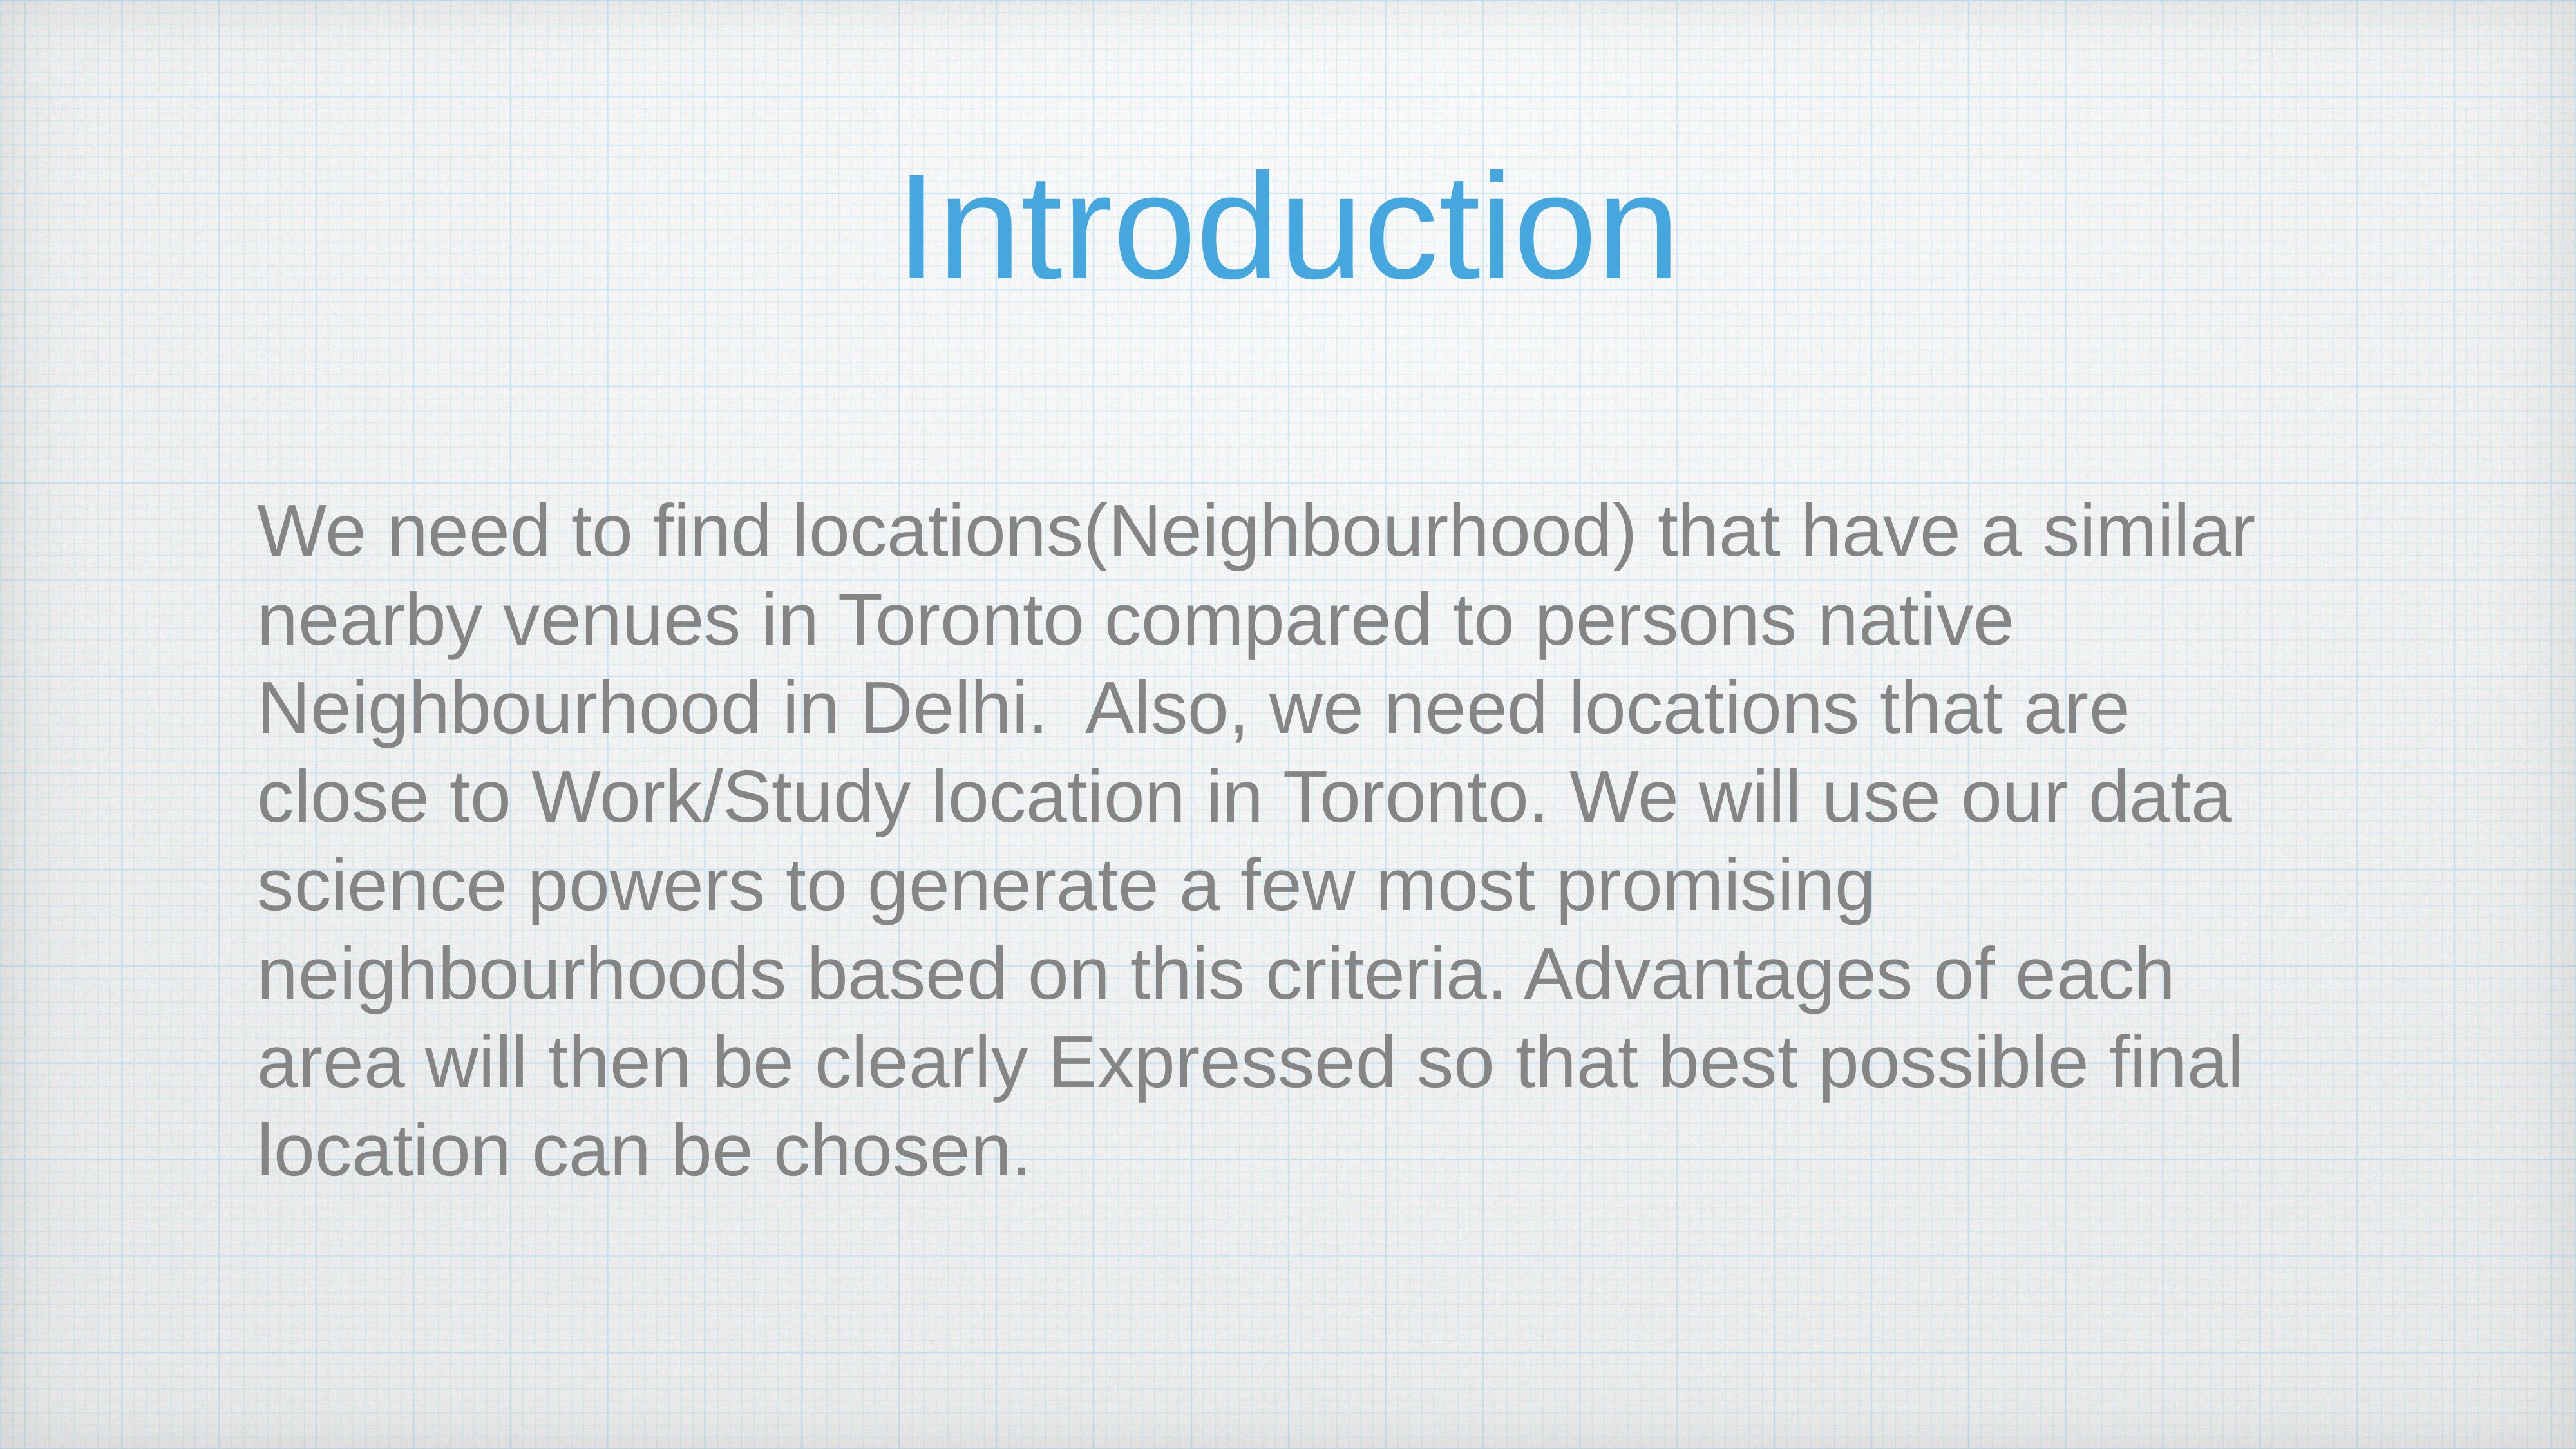

# Introduction
We need to find locations(Neighbourhood) that have a similar nearby venues in Toronto compared to persons native Neighbourhood in Delhi.  Also, we need locations that are close to Work/Study location in Toronto. We will use our data science powers to generate a few most promising neighbourhoods based on this criteria. Advantages of each area will then be clearly Expressed so that best possible final location can be chosen.